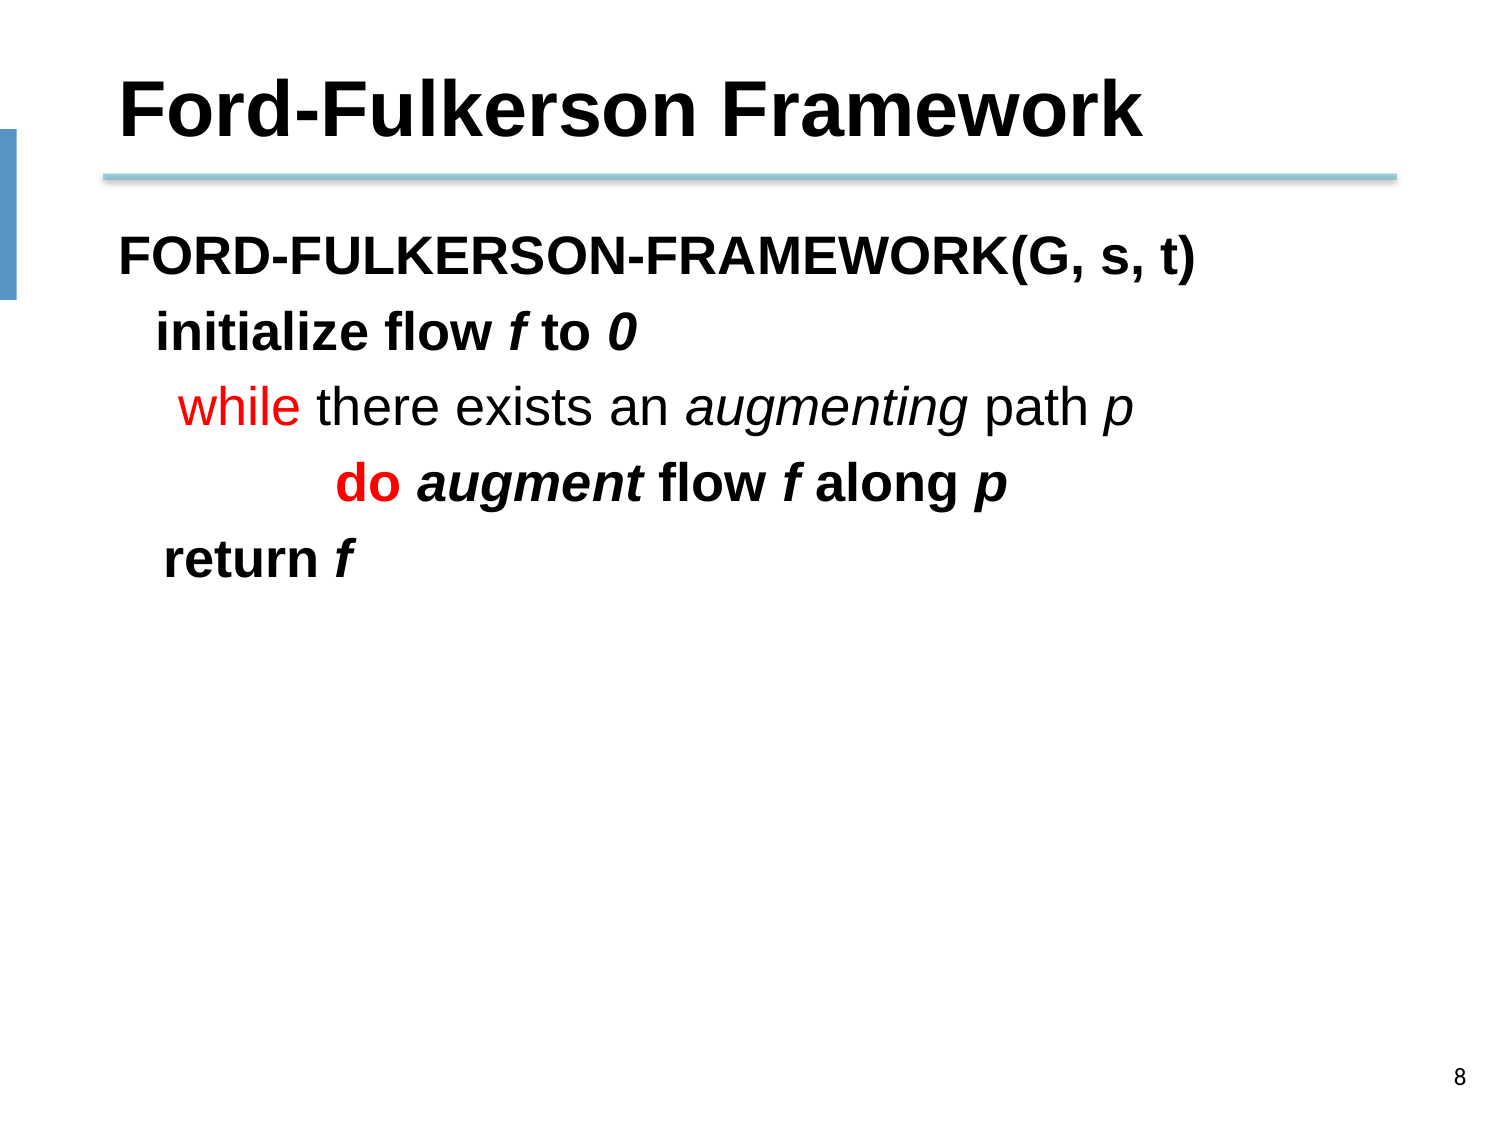

# Ford-Fulkerson Framework
FORD-FULKERSON-FRAMEWORK(G, s, t)
	initialize flow f to 0
while there exists an augmenting path p
	  	  do augment flow f along p
   return f

8